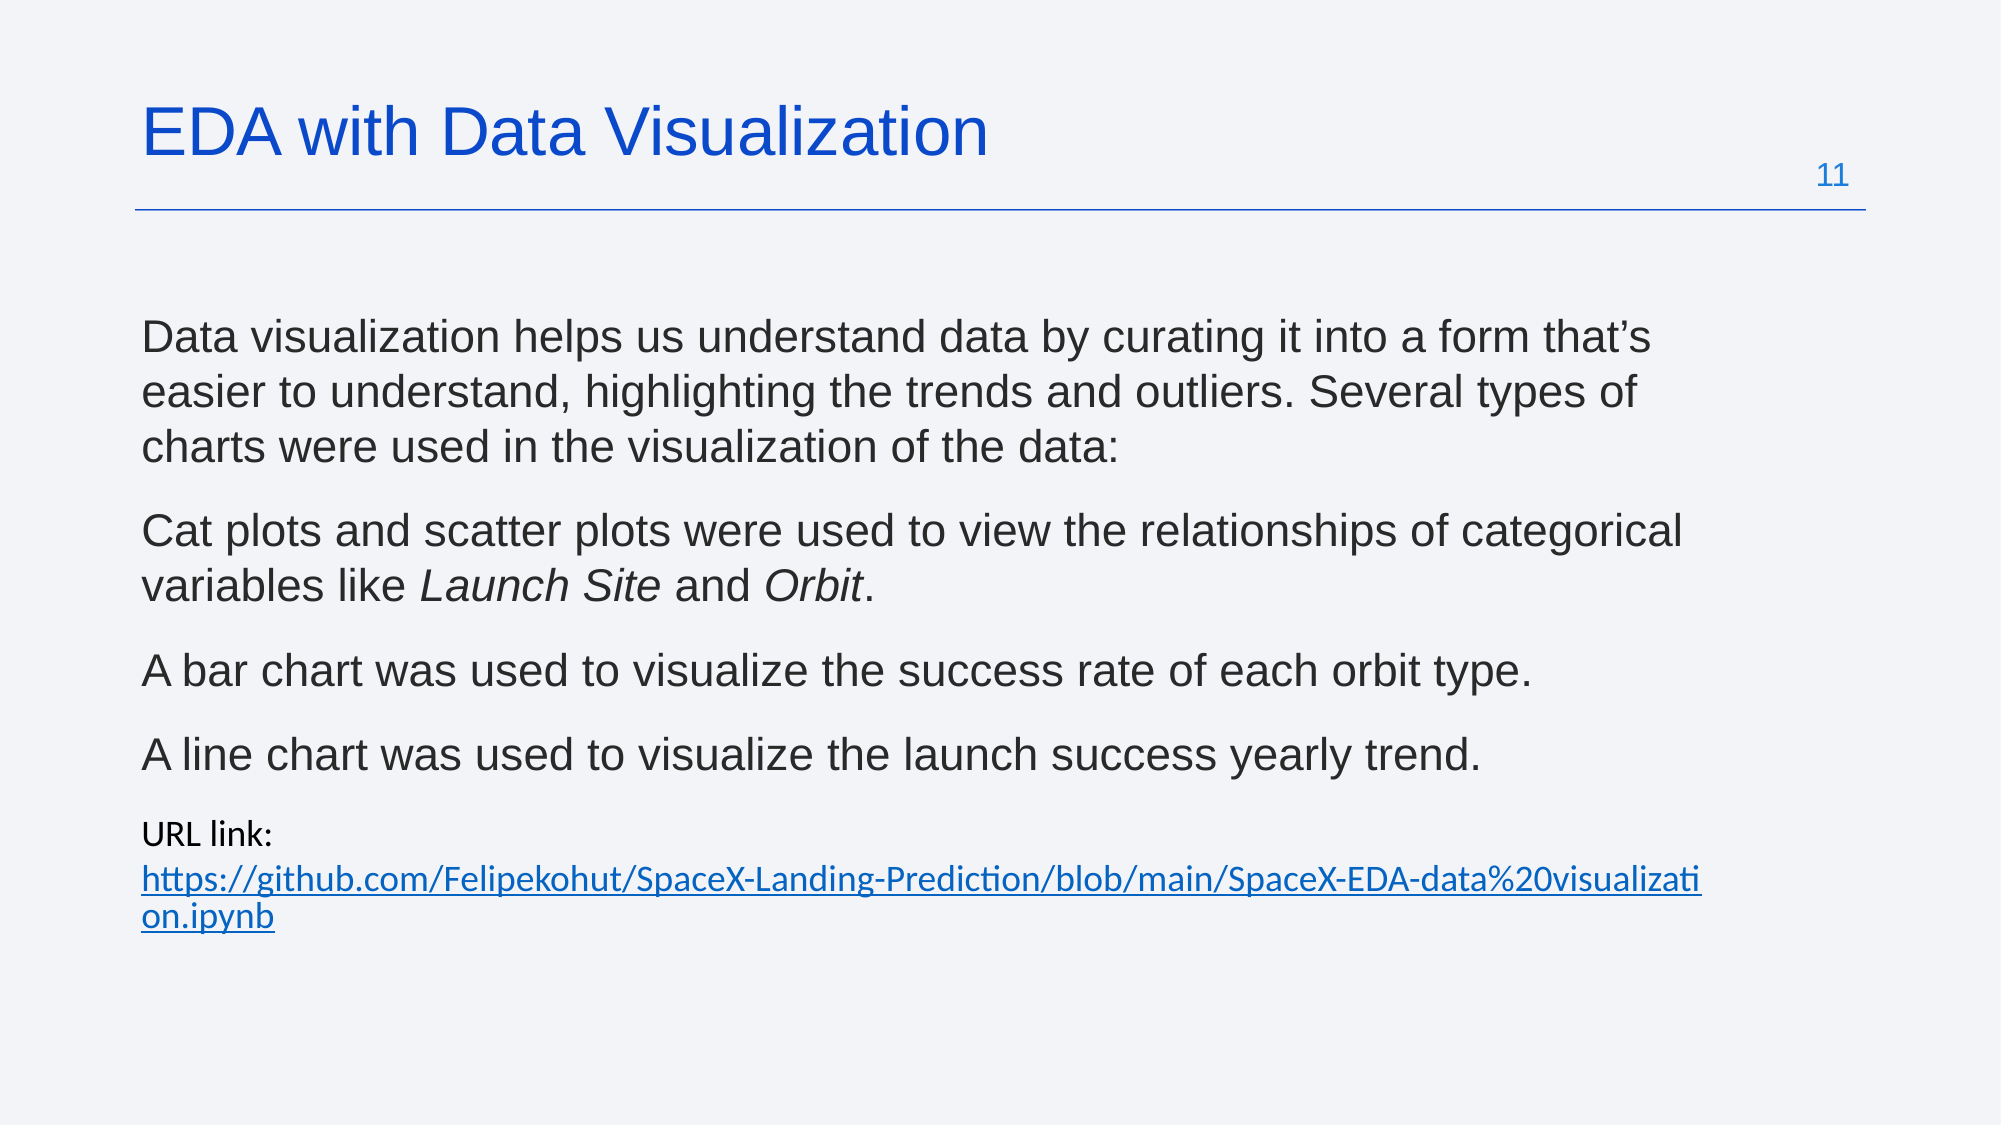

EDA with Data Visualization
11
Data visualization helps us understand data by curating it into a form that’s easier to understand, highlighting the trends and outliers. Several types of charts were used in the visualization of the data:
Cat plots and scatter plots were used to view the relationships of categorical variables like Launch Site and Orbit.
A bar chart was used to visualize the success rate of each orbit type.
A line chart was used to visualize the launch success yearly trend.
URL link: https://github.com/Felipekohut/SpaceX-Landing-Prediction/blob/main/SpaceX-EDA-data%20visualization.ipynb